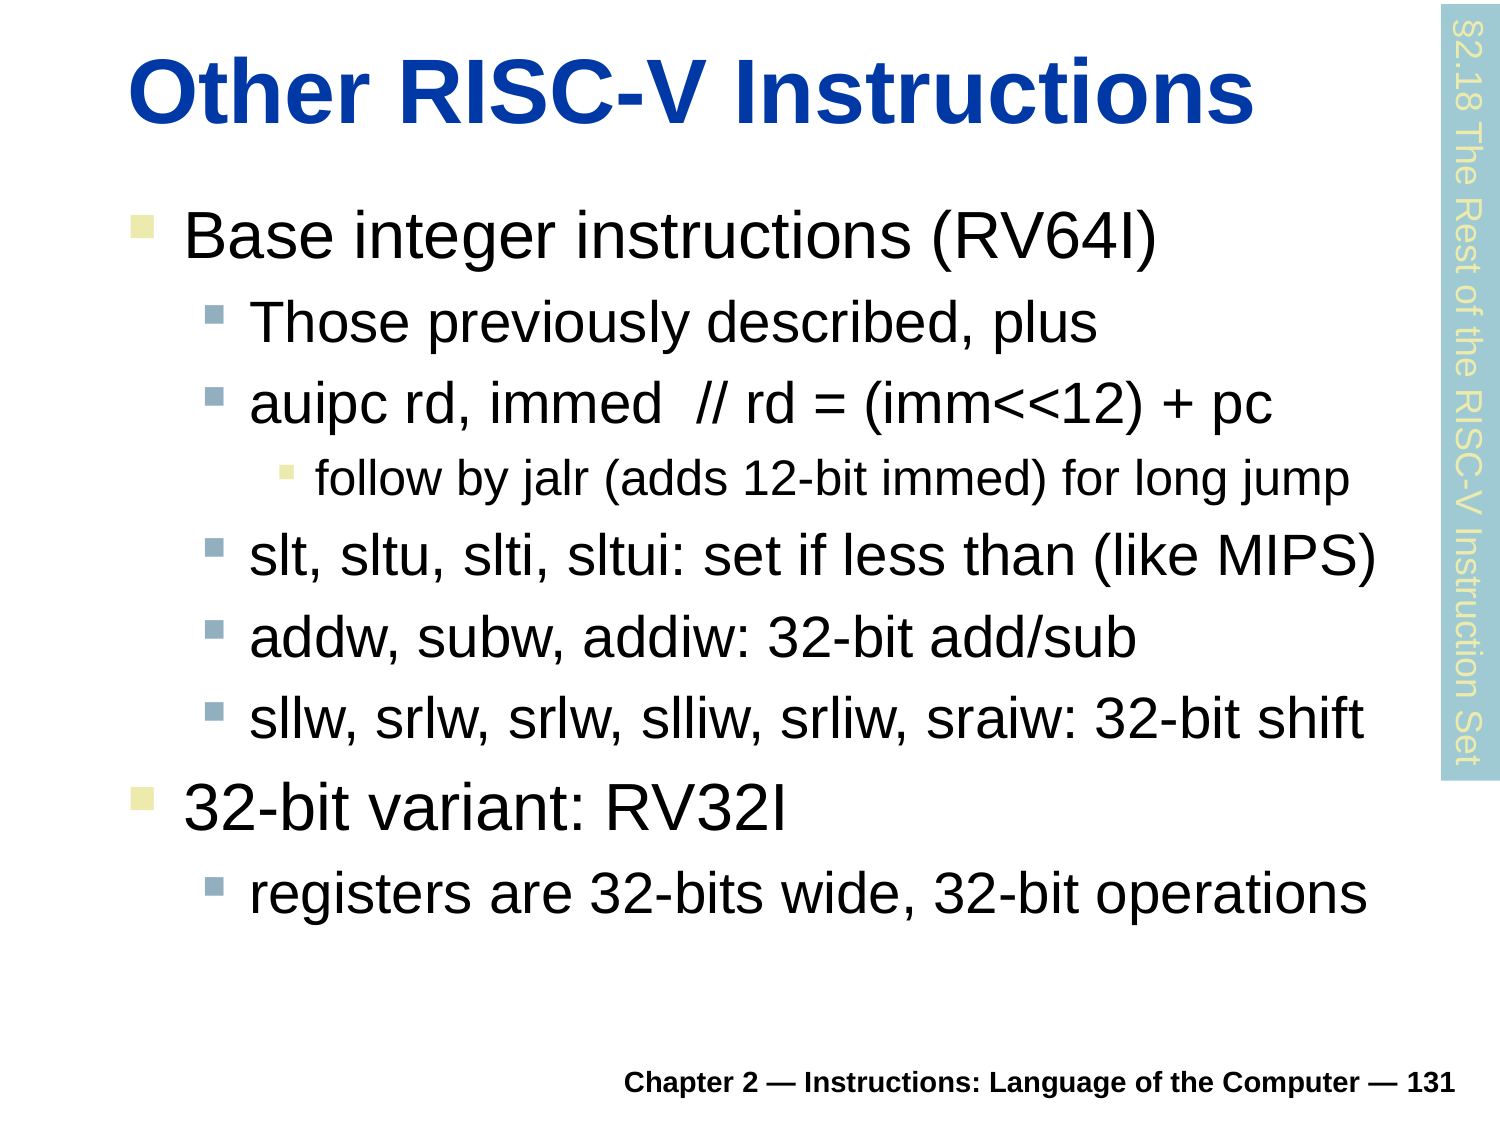

# Other RISC-V Instructions
Base integer instructions (RV64I)
Those previously described, plus
auipc rd, immed  // rd = (imm<<12) + pc
follow by jalr (adds 12-bit immed) for long jump
slt, sltu, slti, sltui: set if less than (like MIPS)
addw, subw, addiw: 32-bit add/sub
sllw, srlw, srlw, slliw, srliw, sraiw: 32-bit shift
32-bit variant: RV32I
registers are 32-bits wide, 32-bit operations
§2.18 The Rest of the RISC-V Instruction Set
Chapter 2 — Instructions: Language of the Computer — 131